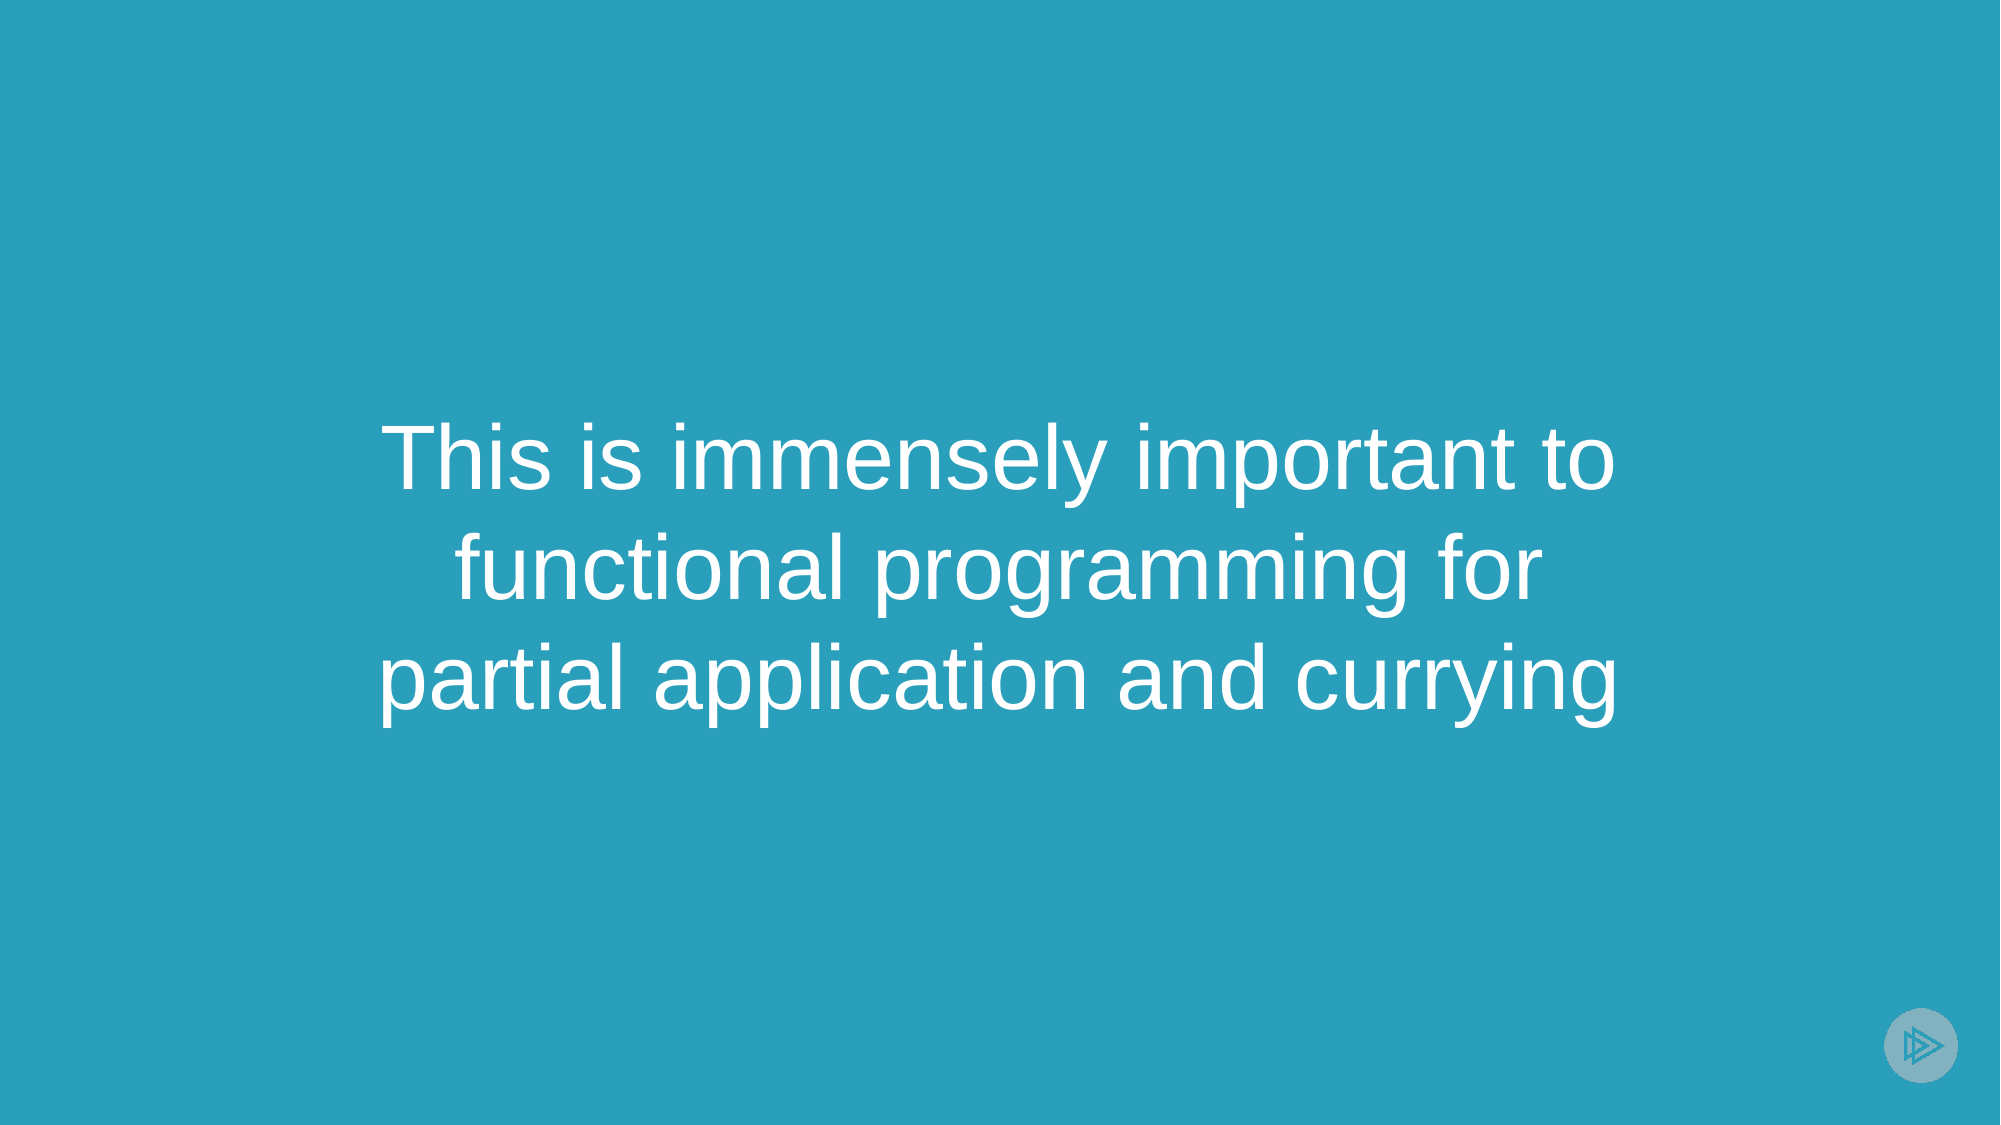

# This is immensely important to functional programming for partial application and currying